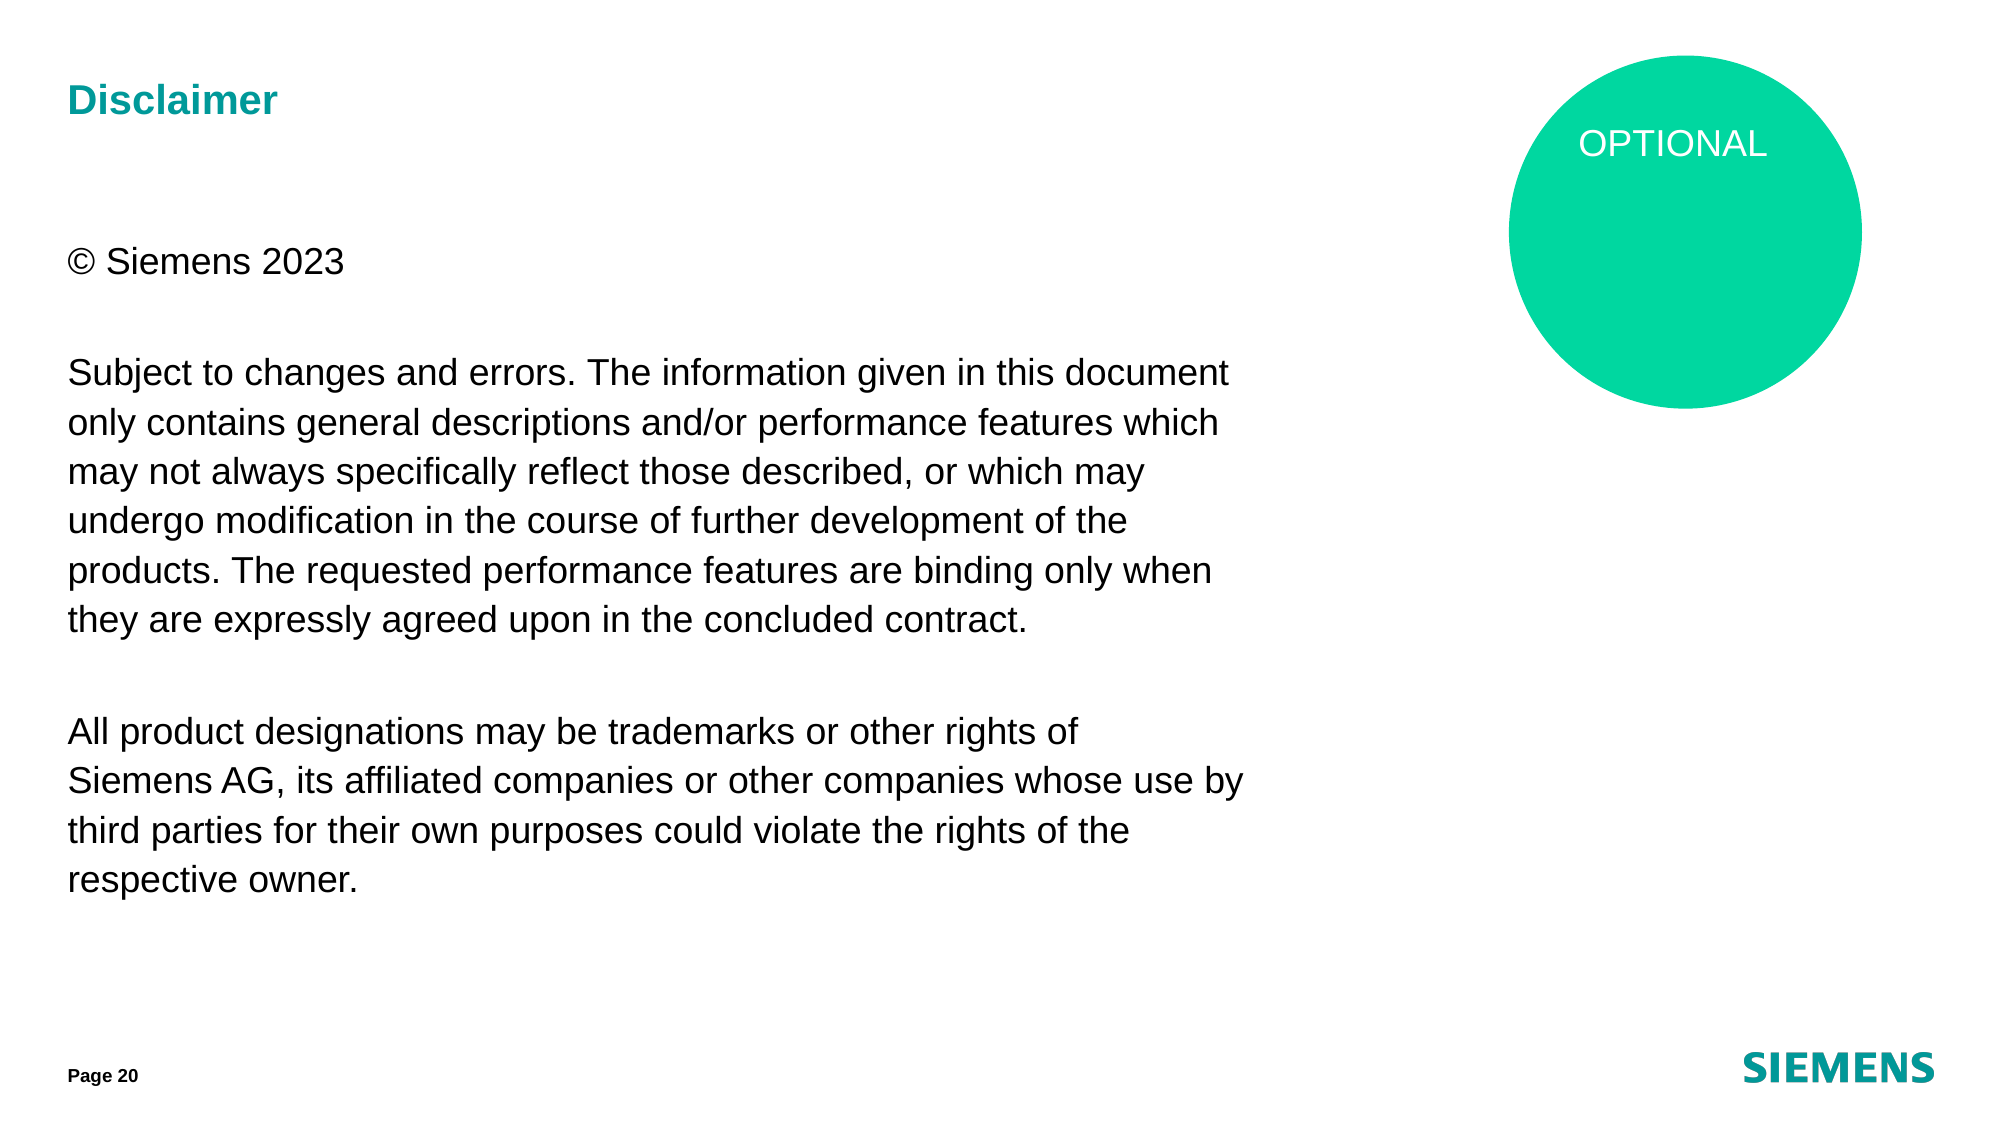

OPTIONAL
# Disclaimer
© Siemens 2023

Subject to changes and errors. The information given in this document only contains general descriptions and/or performance features which may not always specifically reflect those described, or which may undergo modification in the course of further development of the products. The requested performance features are binding only when they are expressly agreed upon in the concluded contract.

All product designations may be trademarks or other rights of
Siemens AG, its affiliated companies or other companies whose use by third parties for their own purposes could violate the rights of the respective owner.
Page 20